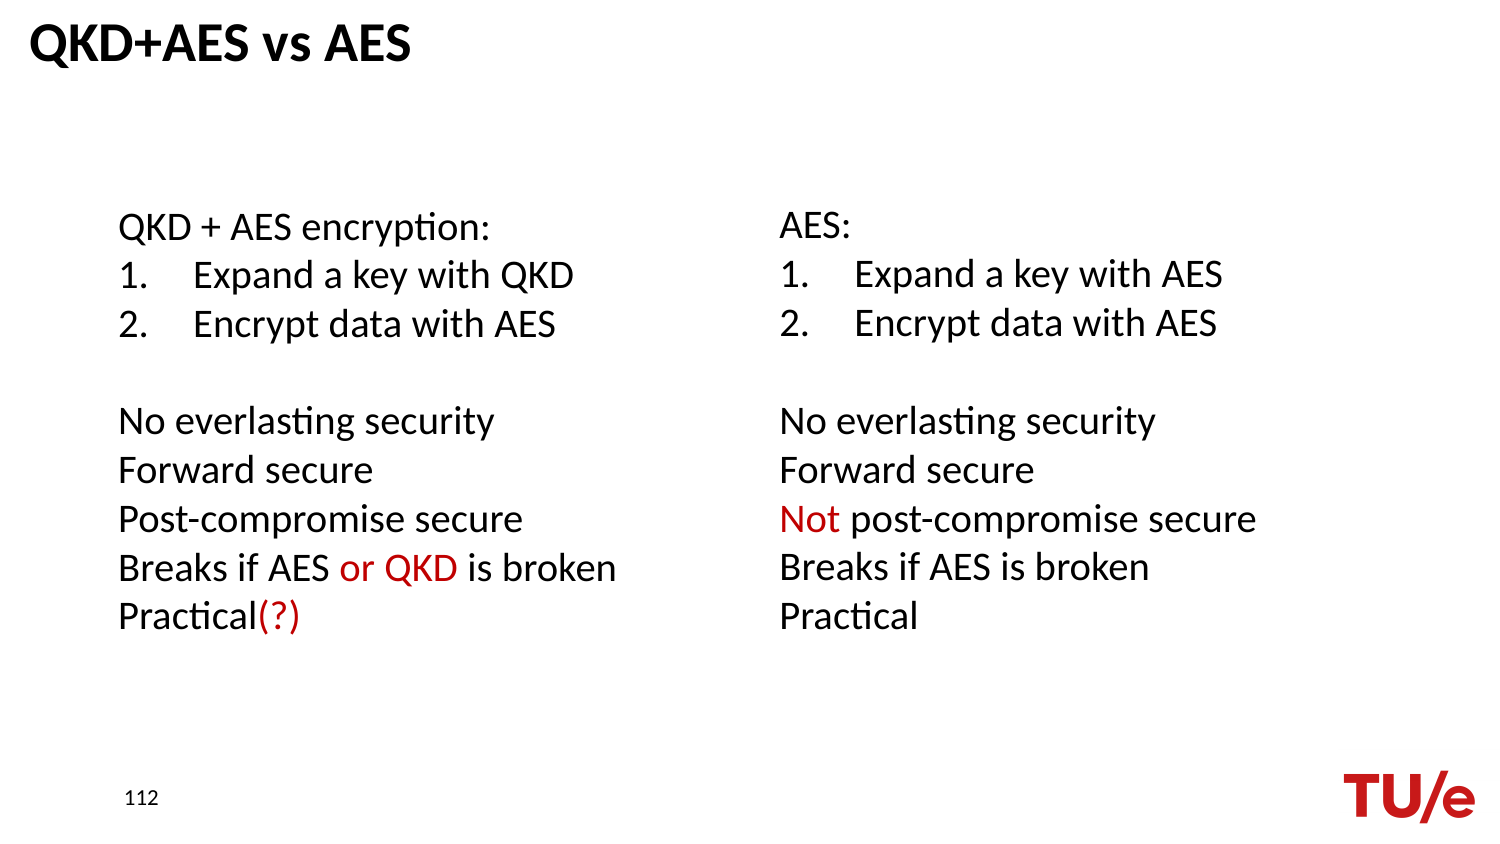

# QKD+AES vs AES
AES:
Expand a key with AES
Encrypt data with AES

No everlasting security
Forward secure
Not post-compromise secure
Breaks if AES is broken
Practical
QKD + AES encryption:
Expand a key with QKD
Encrypt data with AES

No everlasting security
Forward secure
Post-compromise secure
Breaks if AES or QKD is broken
Practical(?)
112